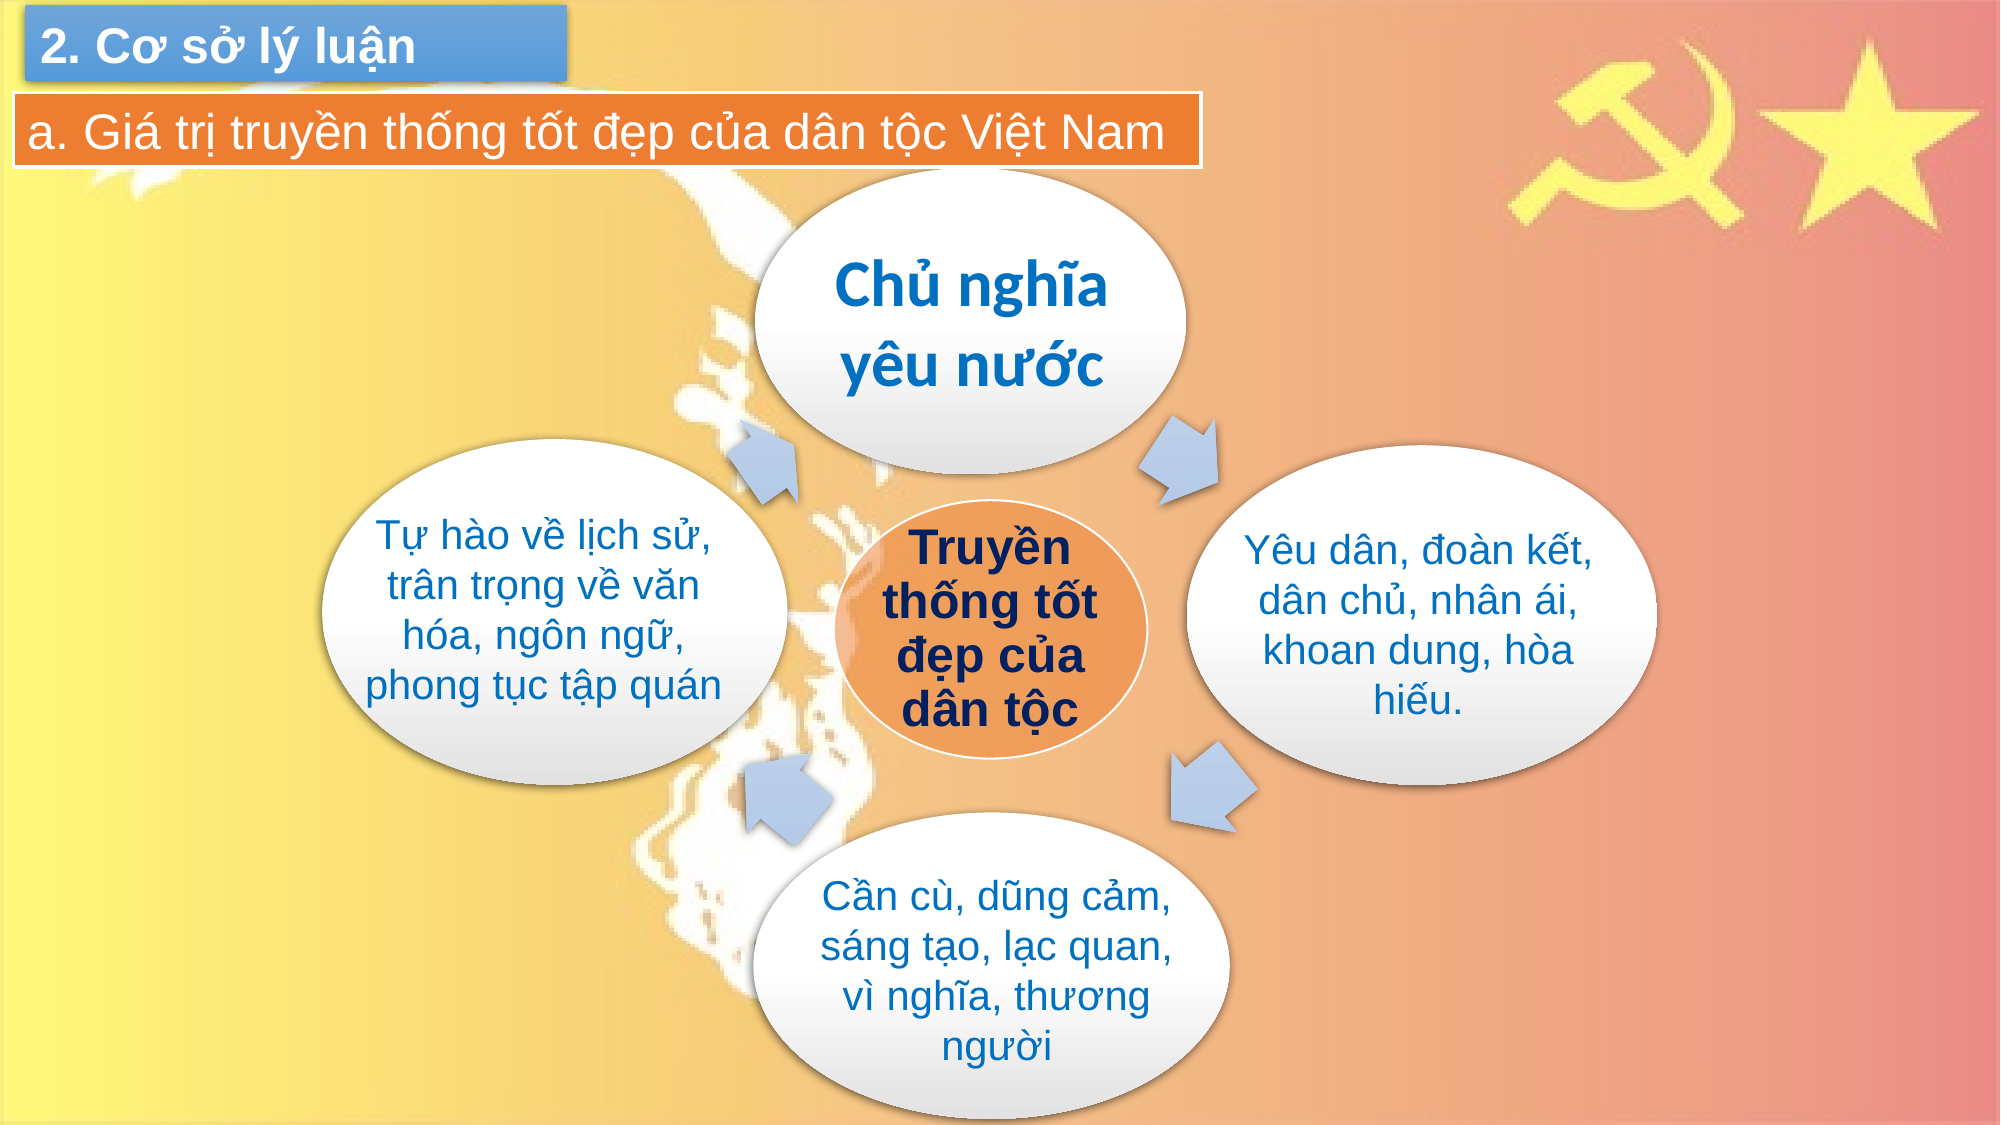

2. Cơ sở lý luận
a. Giá trị truyền thống tốt đẹp của dân tộc Việt Nam

Chủ nghĩa yêu nước
Tự hào về lịch sử, trân trọng về văn hóa, ngôn ngữ, phong tục tập quán
Truyền thống tốt đẹp của dân tộc
Yêu dân, đoàn kết, dân chủ, nhân ái, khoan dung, hòa hiếu.
Cần cù, dũng cảm, sáng tạo, lạc quan, vì nghĩa, thương người